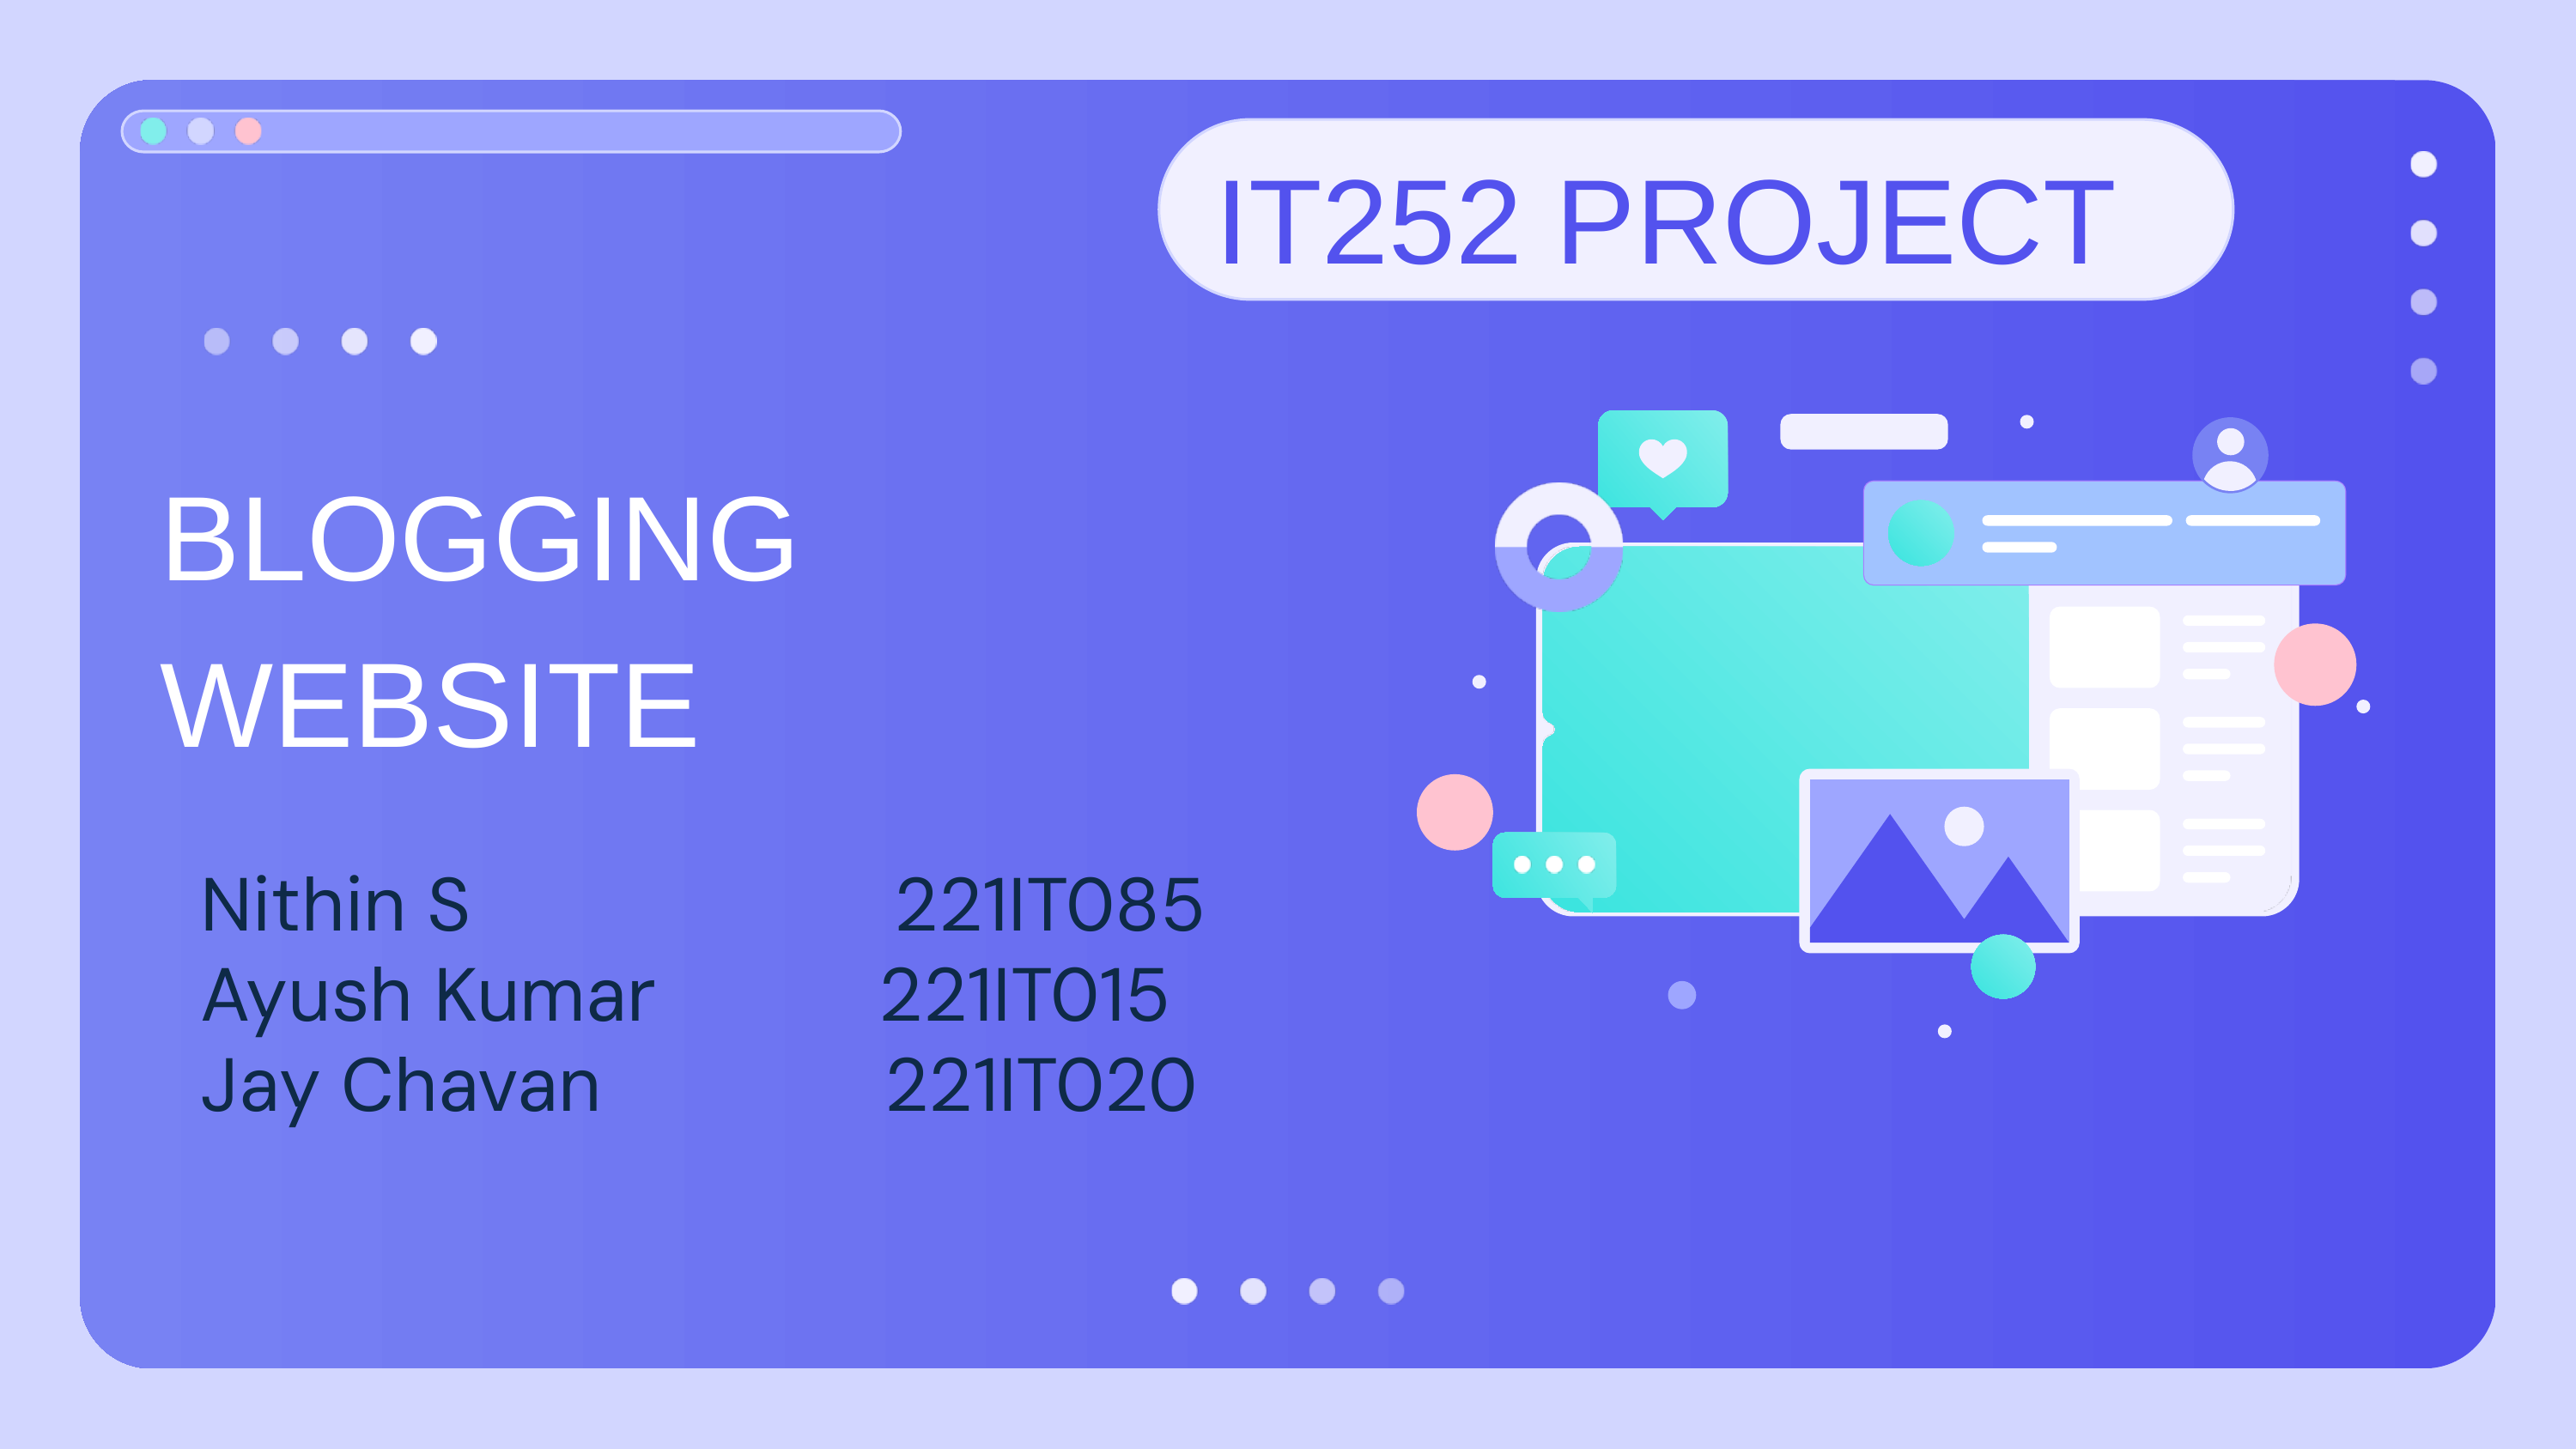

IT252 PROJECT

BLOGGING WEBSITE

Nithin S                     221IT085
Ayush Kumar           221IT015
Jay Chavan              221IT020